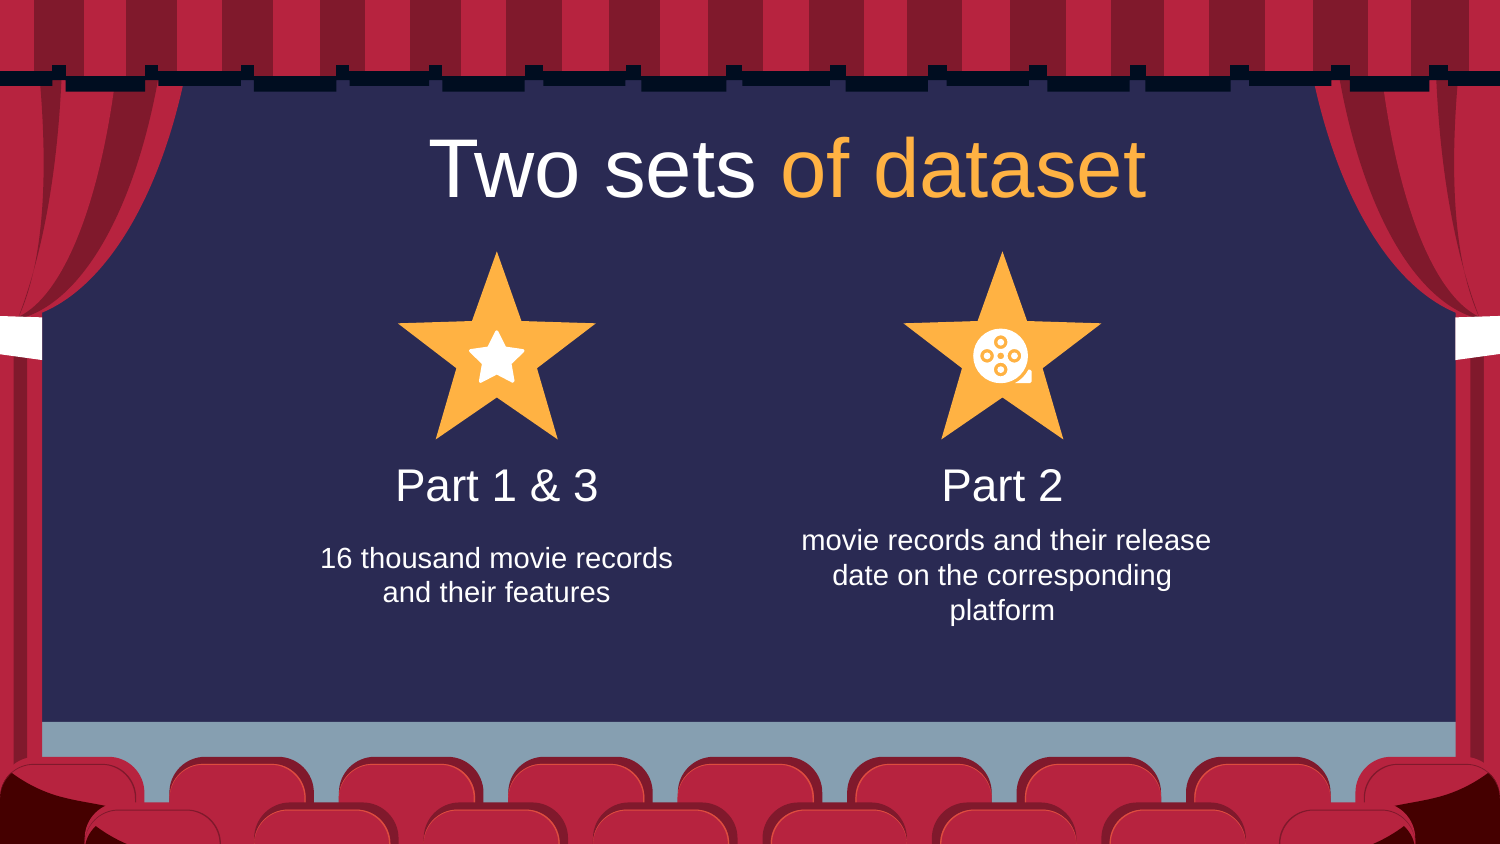

# Two sets of dataset

Part 1 & 3
Part 2
16 thousand movie records and their features
 movie records and their release date on the corresponding platform